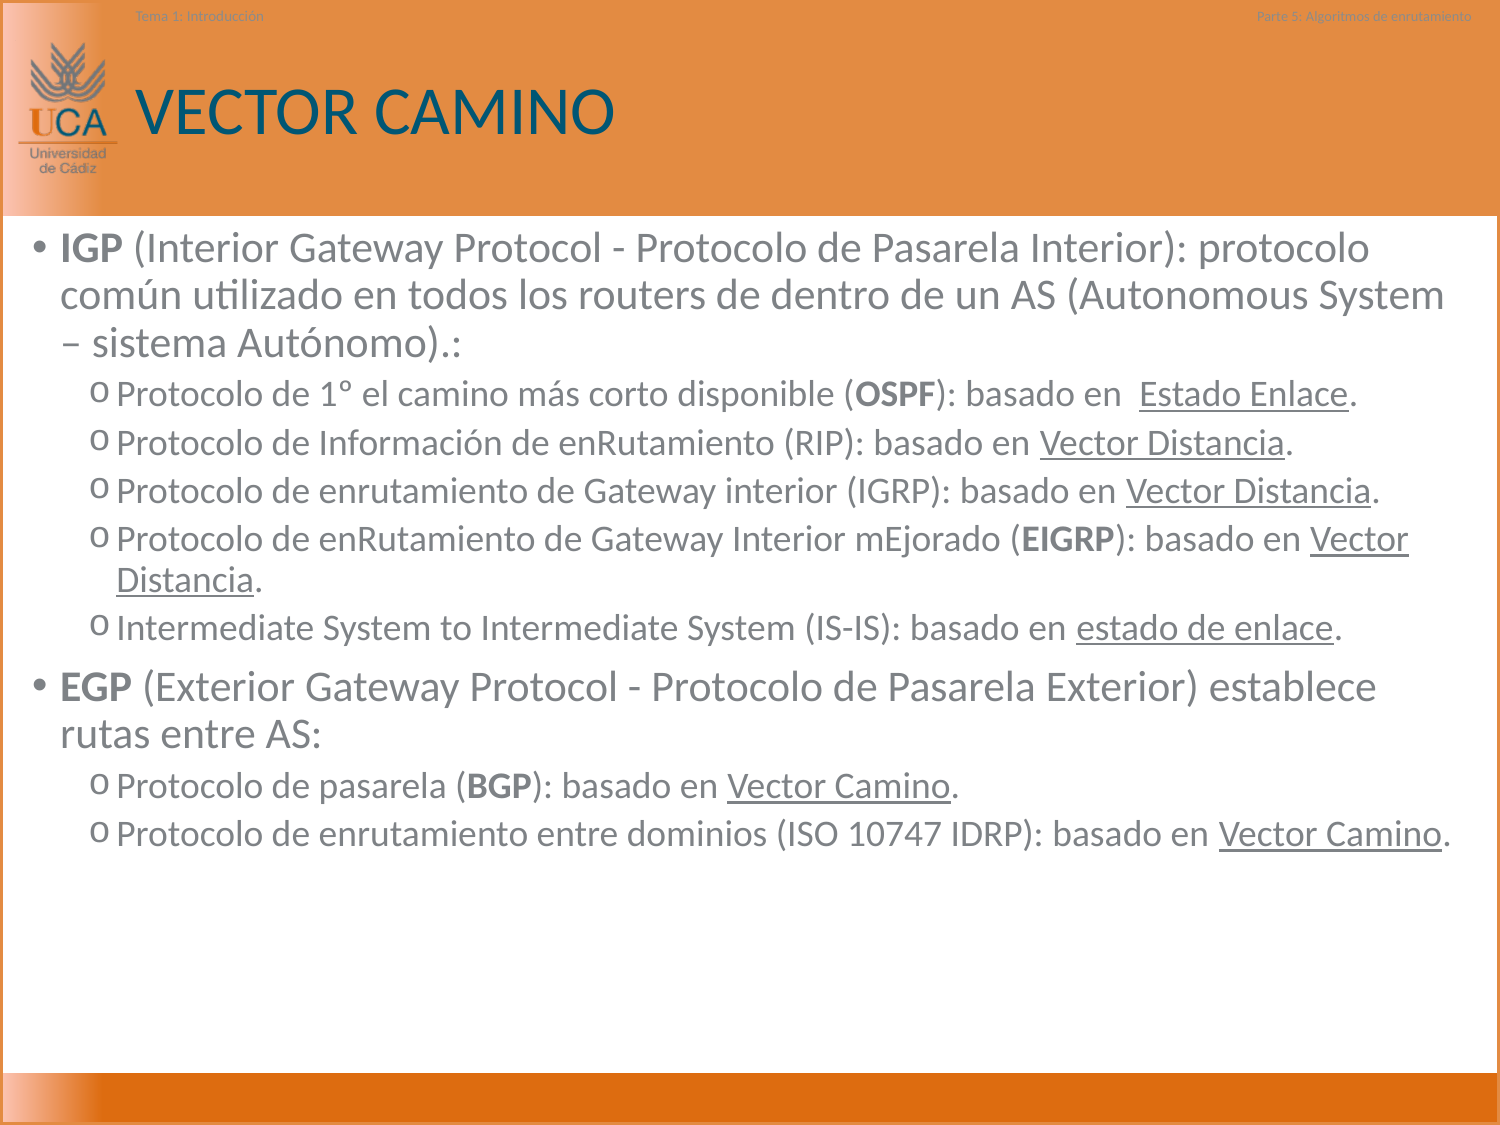

Tema 1: Introducción

Parte 5: Algoritmos de enrutamiento
# VECTOR CAMINO
IGP (Interior Gateway Protocol - Protocolo de Pasarela Interior): protocolo común utilizado en todos los routers de dentro de un AS (Autonomous System – sistema Autónomo).:
Protocolo de 1º el camino más corto disponible (OSPF): basado en  Estado Enlace.
Protocolo de Información de enRutamiento (RIP): basado en Vector Distancia.
Protocolo de enrutamiento de Gateway interior (IGRP): basado en Vector Distancia.
Protocolo de enRutamiento de Gateway Interior mEjorado (EIGRP): basado en Vector Distancia.
Intermediate System to Intermediate System (IS-IS): basado en estado de enlace.
EGP (Exterior Gateway Protocol - Protocolo de Pasarela Exterior) establece rutas entre AS:
Protocolo de pasarela (BGP): basado en Vector Camino.
Protocolo de enrutamiento entre dominios (ISO 10747 IDRP): basado en Vector Camino.